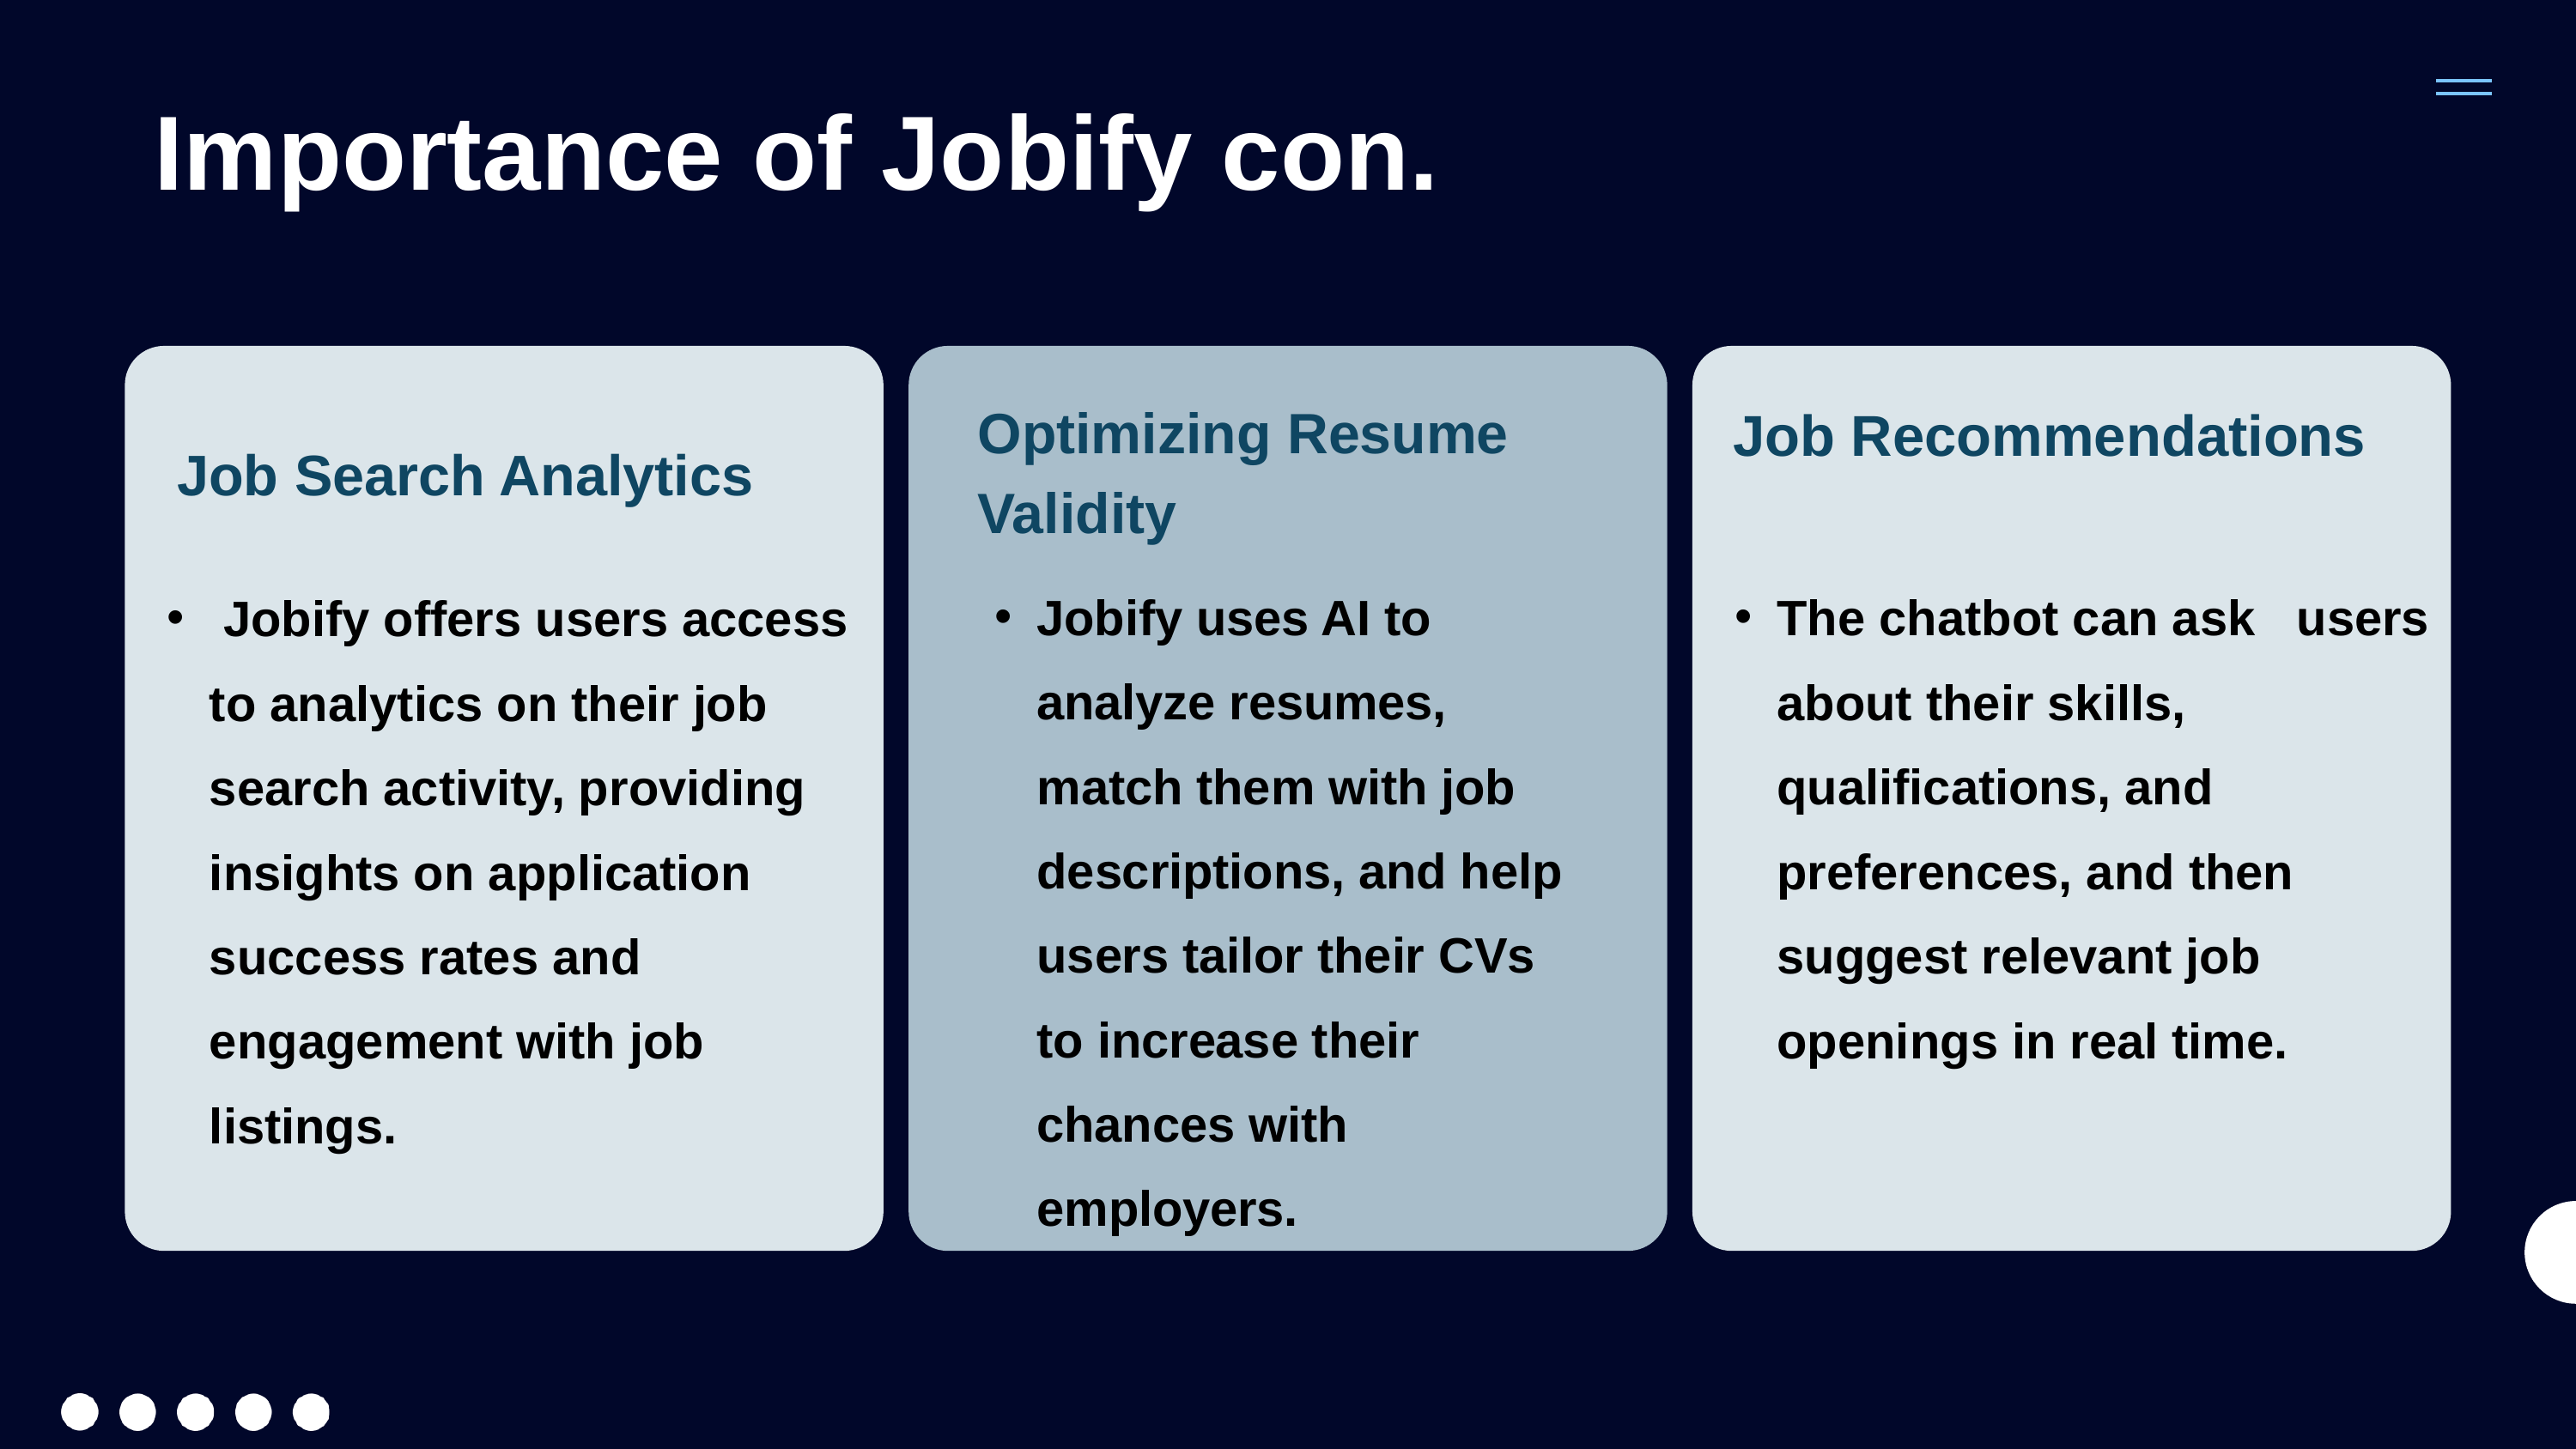

Importance of Jobify con.

Optimizing Resume Validity
Job Recommendations
Job Search Analytics
Jobify uses AI to analyze resumes, match them with job descriptions, and help users tailor their CVs to increase their chances with employers.
The chatbot can ask   users about their skills, qualifications, and preferences, and then suggest relevant job openings in real time.
 Jobify offers users access to analytics on their job search activity, providing insights on application success rates and engagement with job listings.